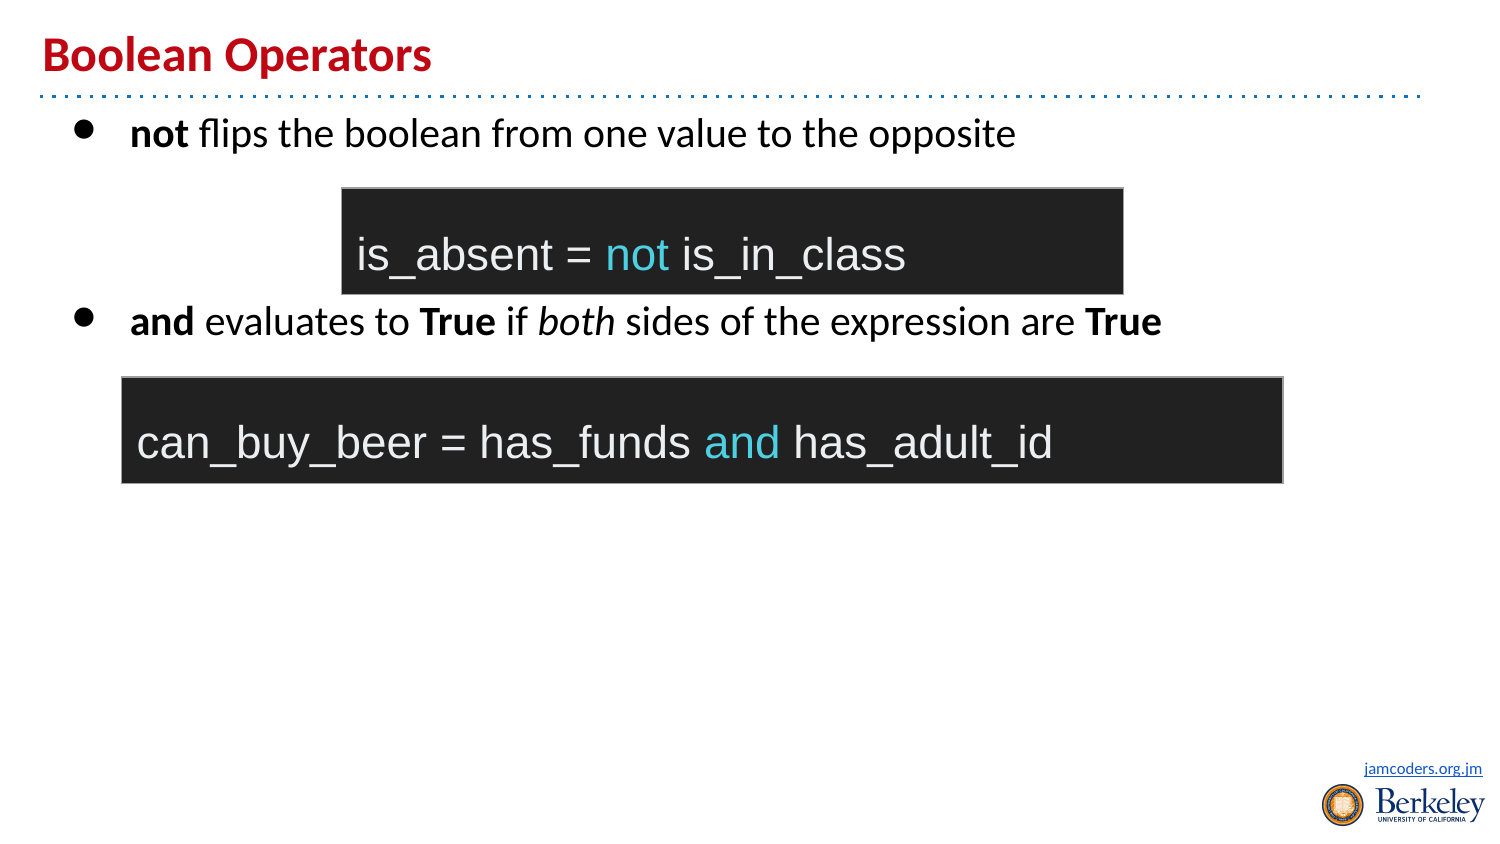

# Boolean Operators
not flips the boolean from one value to the opposite

and evaluates to True if both sides of the expression are True

| is\_absent = not is\_in\_class |
| --- |
| can\_buy\_beer = has\_funds and has\_adult\_id |
| --- |